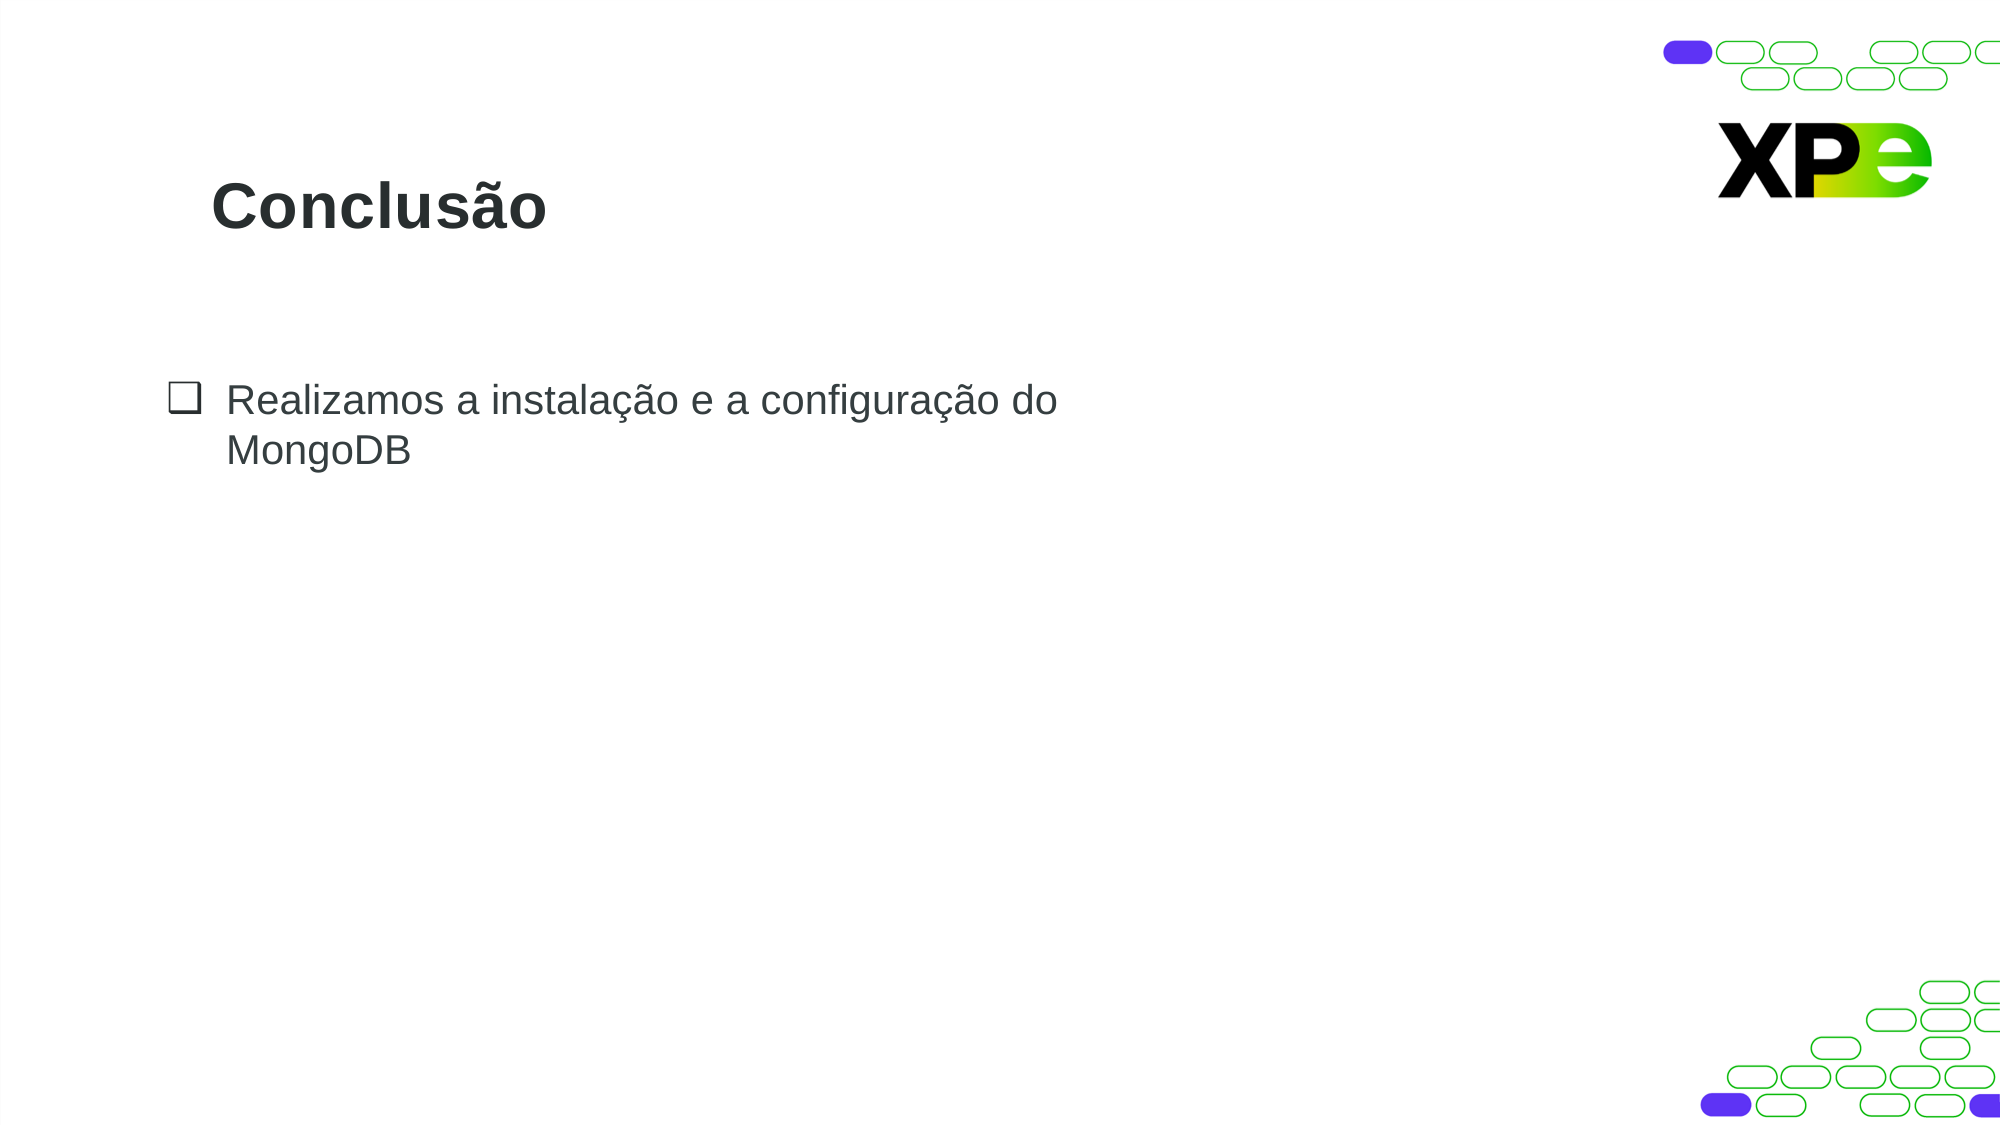

# Conclusão
Realizamos a instalação e a configuração do MongoDB